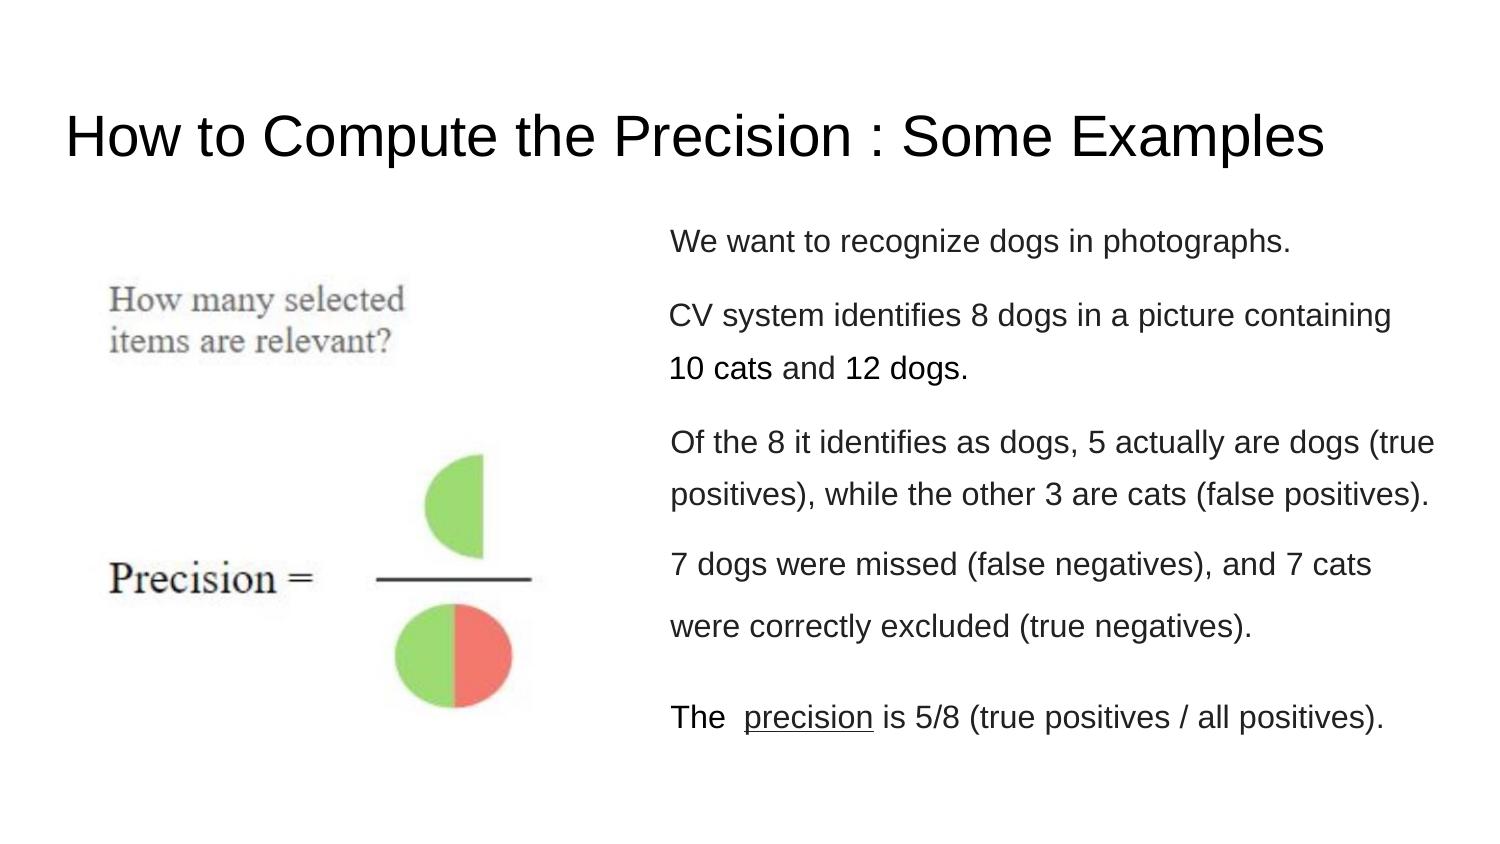

How to Compute the Precision : Some Examples
We want to recognize dogs in photographs.
CV system identifies 8 dogs in a picture containing
10 cats and 12 dogs.
Of the 8 it identifies as dogs, 5 actually are dogs (true
positives), while the other 3 are cats (false positives).
7 dogs were missed (false negatives), and 7 cats
were correctly excluded (true negatives).
The  precision is 5/8 (true positives / all positives).